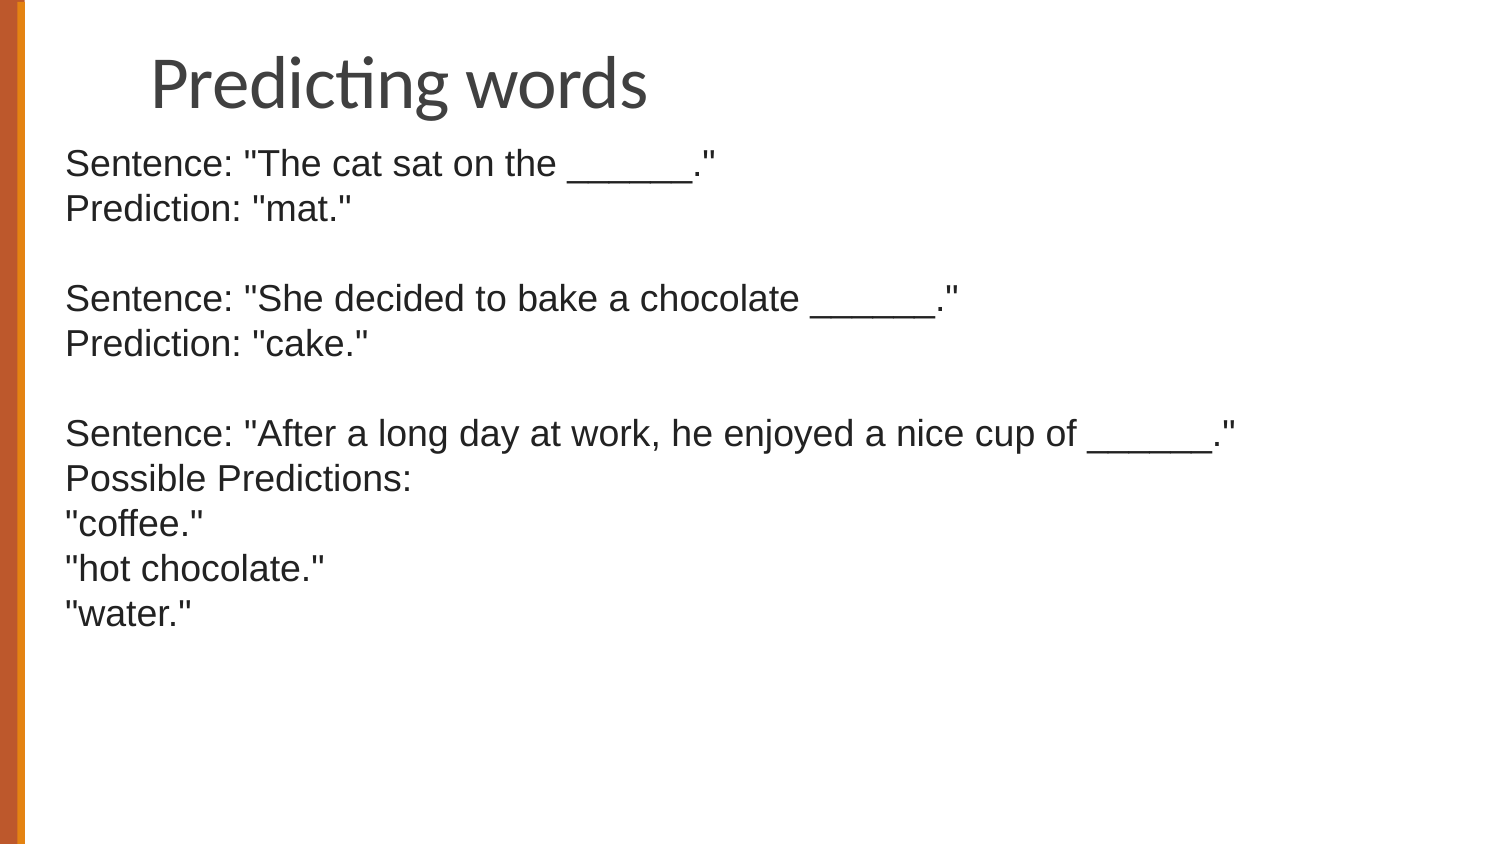

# Predicting words
Sentence: "The cat sat on the ______."
Prediction: "mat."

Sentence: "She decided to bake a chocolate ______."
Prediction: "cake."

Sentence: "After a long day at work, he enjoyed a nice cup of ______."
Possible Predictions:
"coffee."
"hot chocolate."
"water."